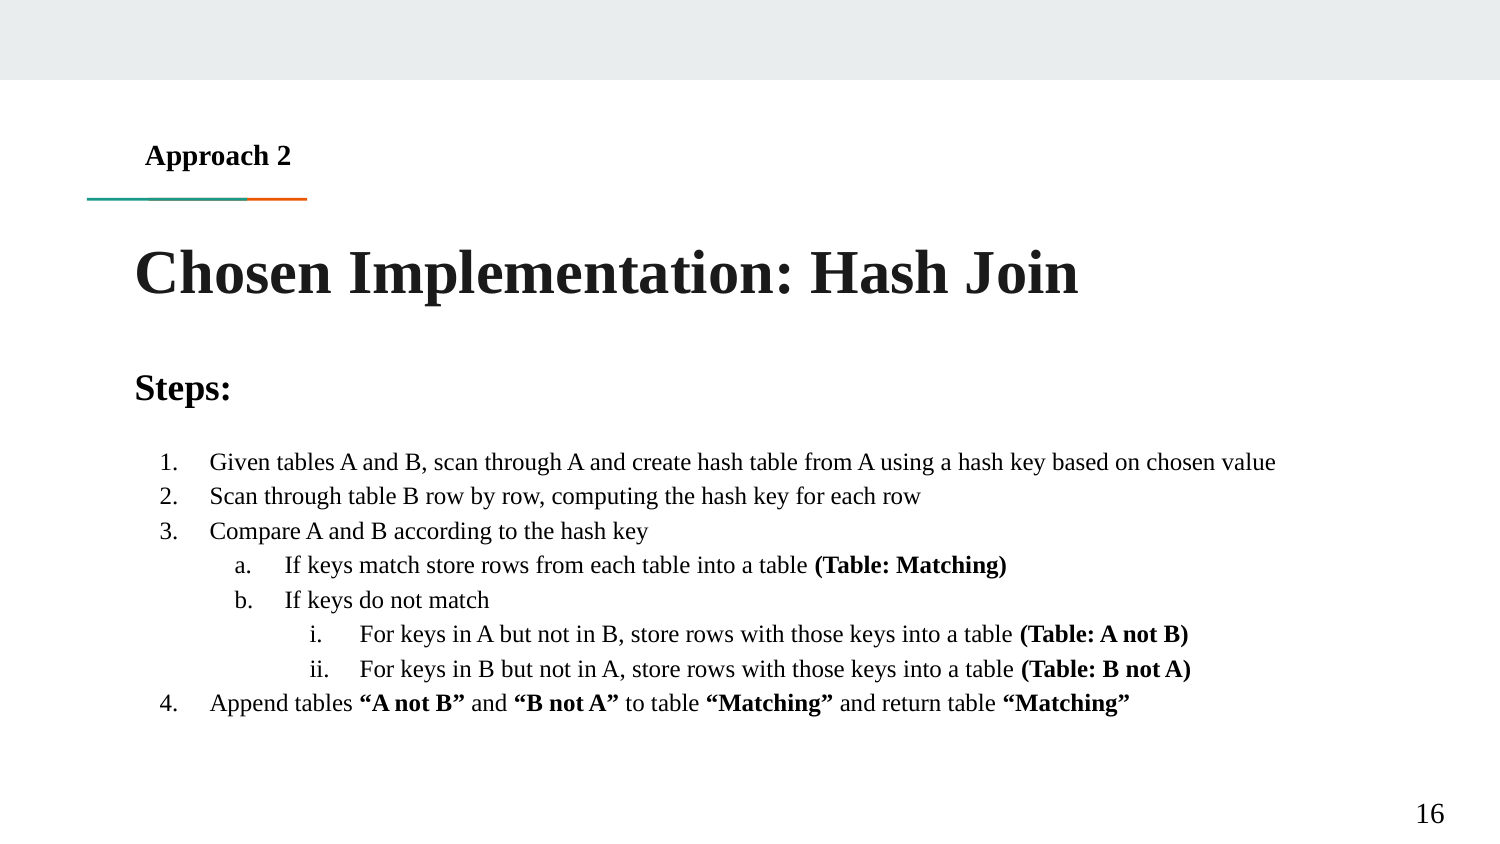

Approach 2
# Chosen Implementation: Hash Join
Steps:
Given tables A and B, scan through A and create hash table from A using a hash key based on chosen value
Scan through table B row by row, computing the hash key for each row
Compare A and B according to the hash key
If keys match store rows from each table into a table (Table: Matching)
If keys do not match
For keys in A but not in B, store rows with those keys into a table (Table: A not B)
For keys in B but not in A, store rows with those keys into a table (Table: B not A)
Append tables “A not B” and “B not A” to table “Matching” and return table “Matching”

16